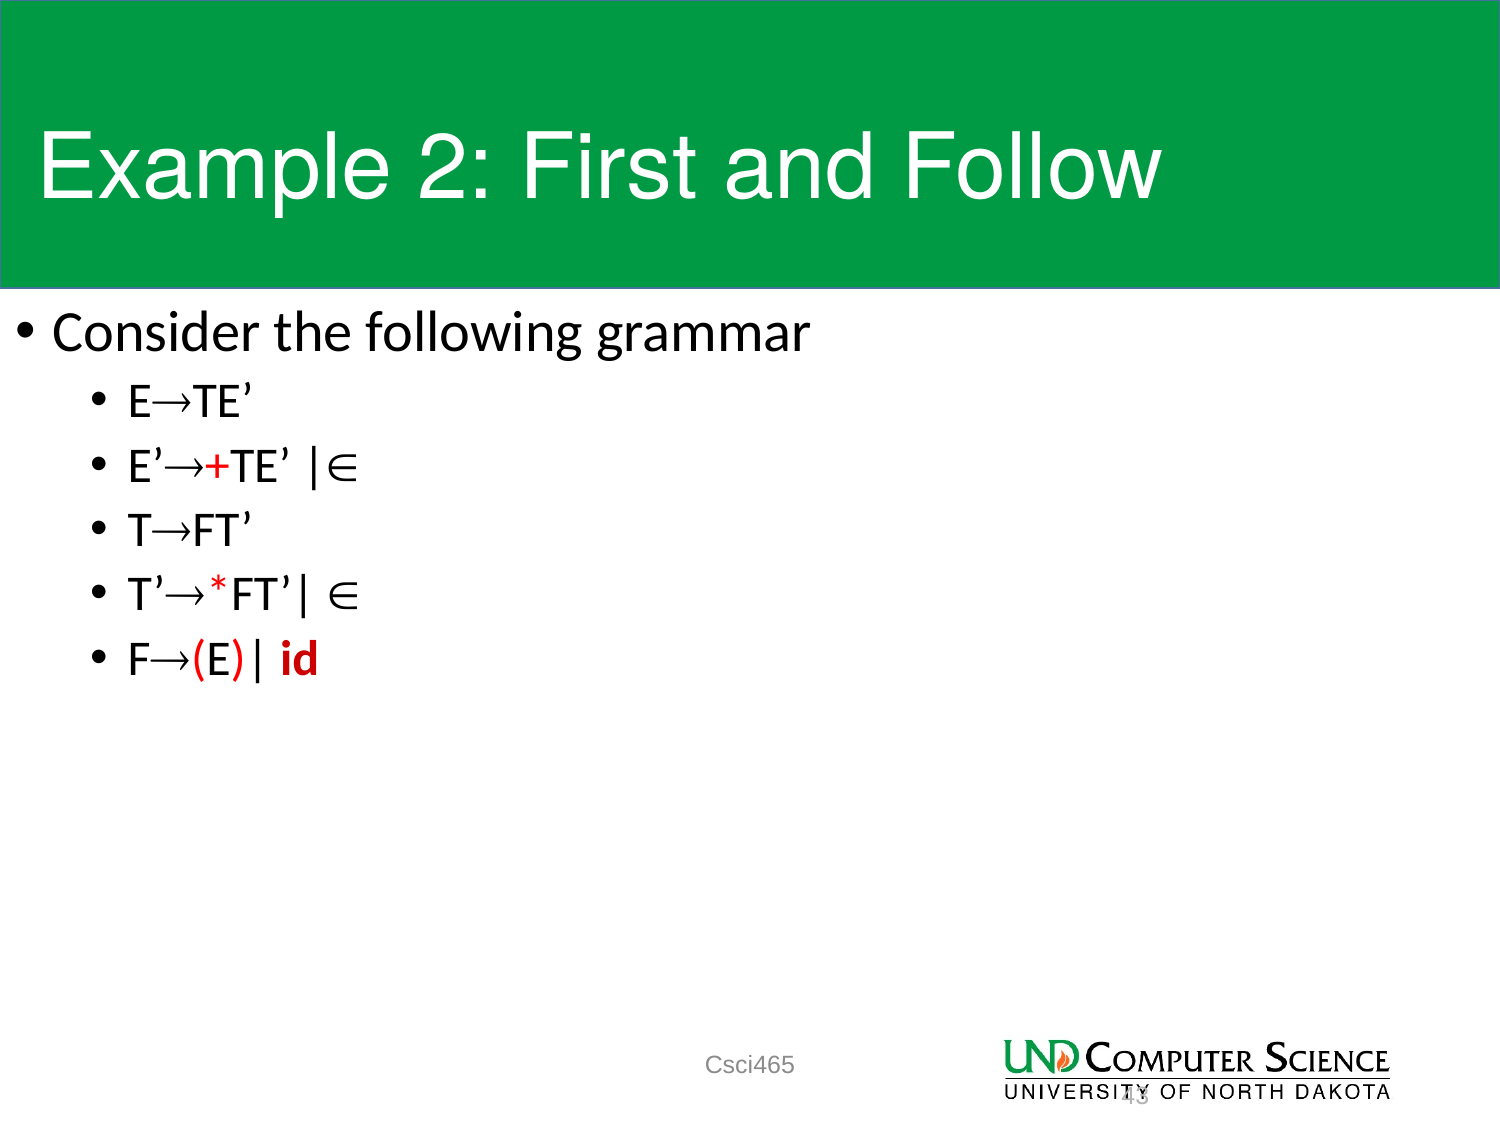

# Example 2: First and Follow
Consider the following grammar
E→TE’
E’→+TE’ |∈
T→FT’
T’→*FT’| ∈
F→(E)| id

Csci465
43